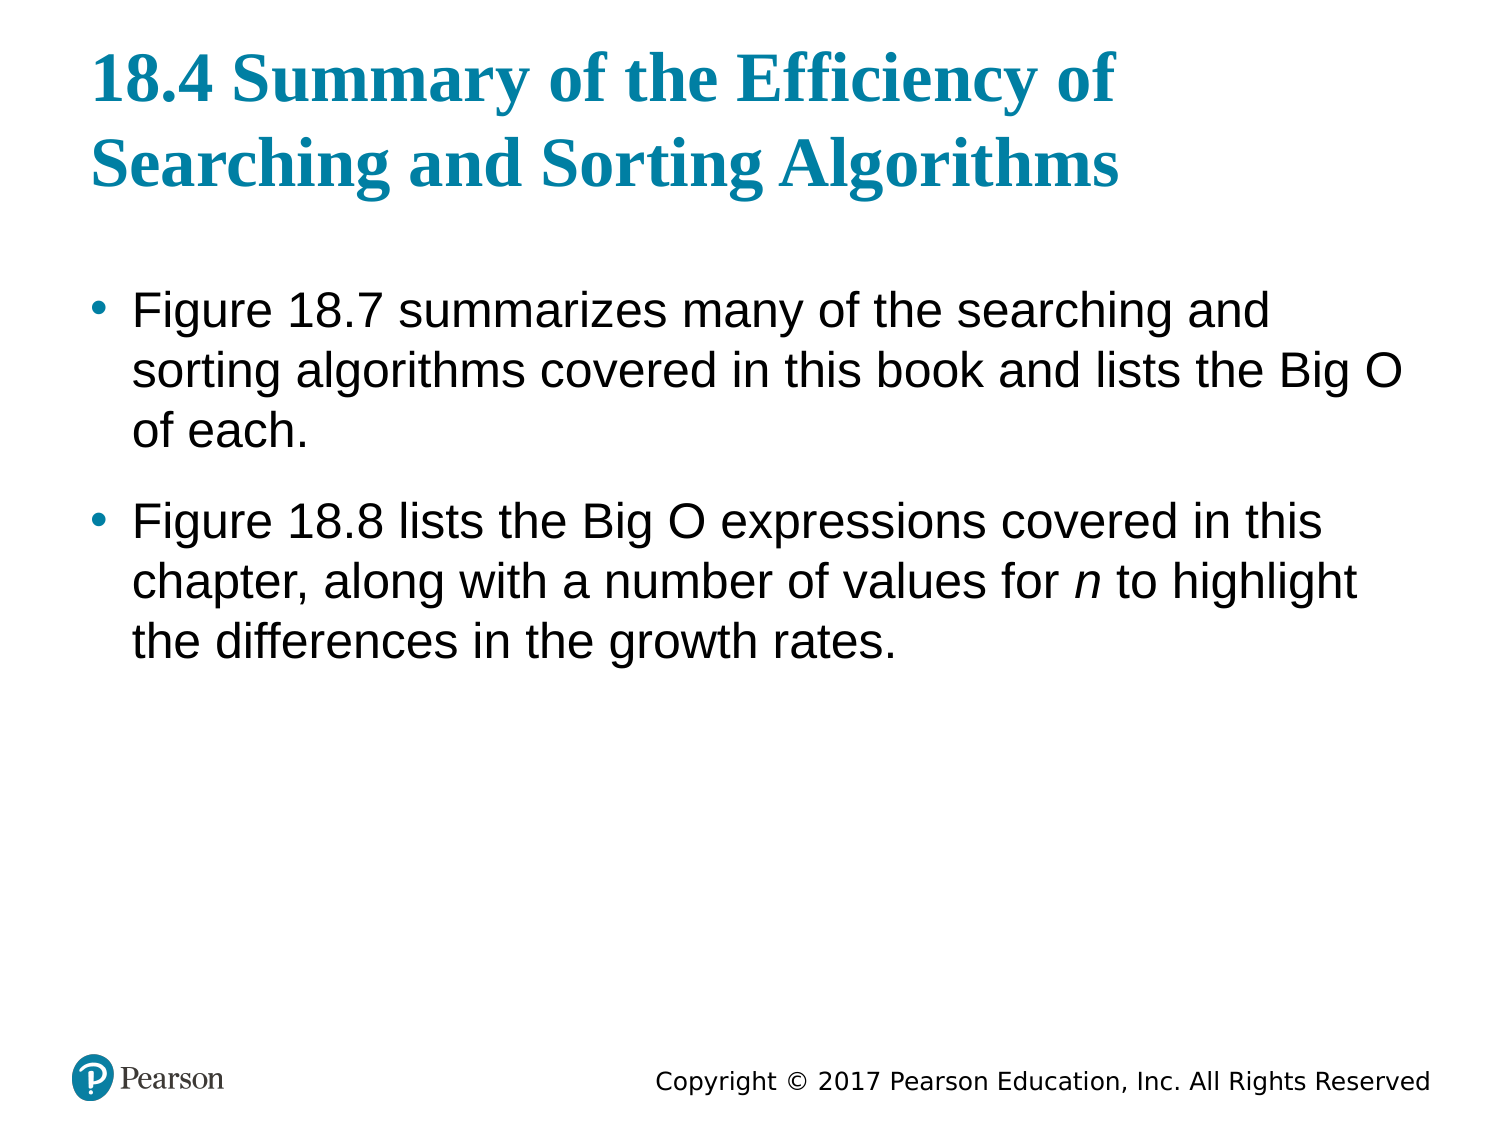

# 18.4 Summary of the Efficiency of Searching and Sorting Algorithms
Figure 18.7 summarizes many of the searching and sorting algorithms covered in this book and lists the Big O of each.
Figure 18.8 lists the Big O expressions covered in this chapter, along with a number of values for n to highlight the differences in the growth rates.